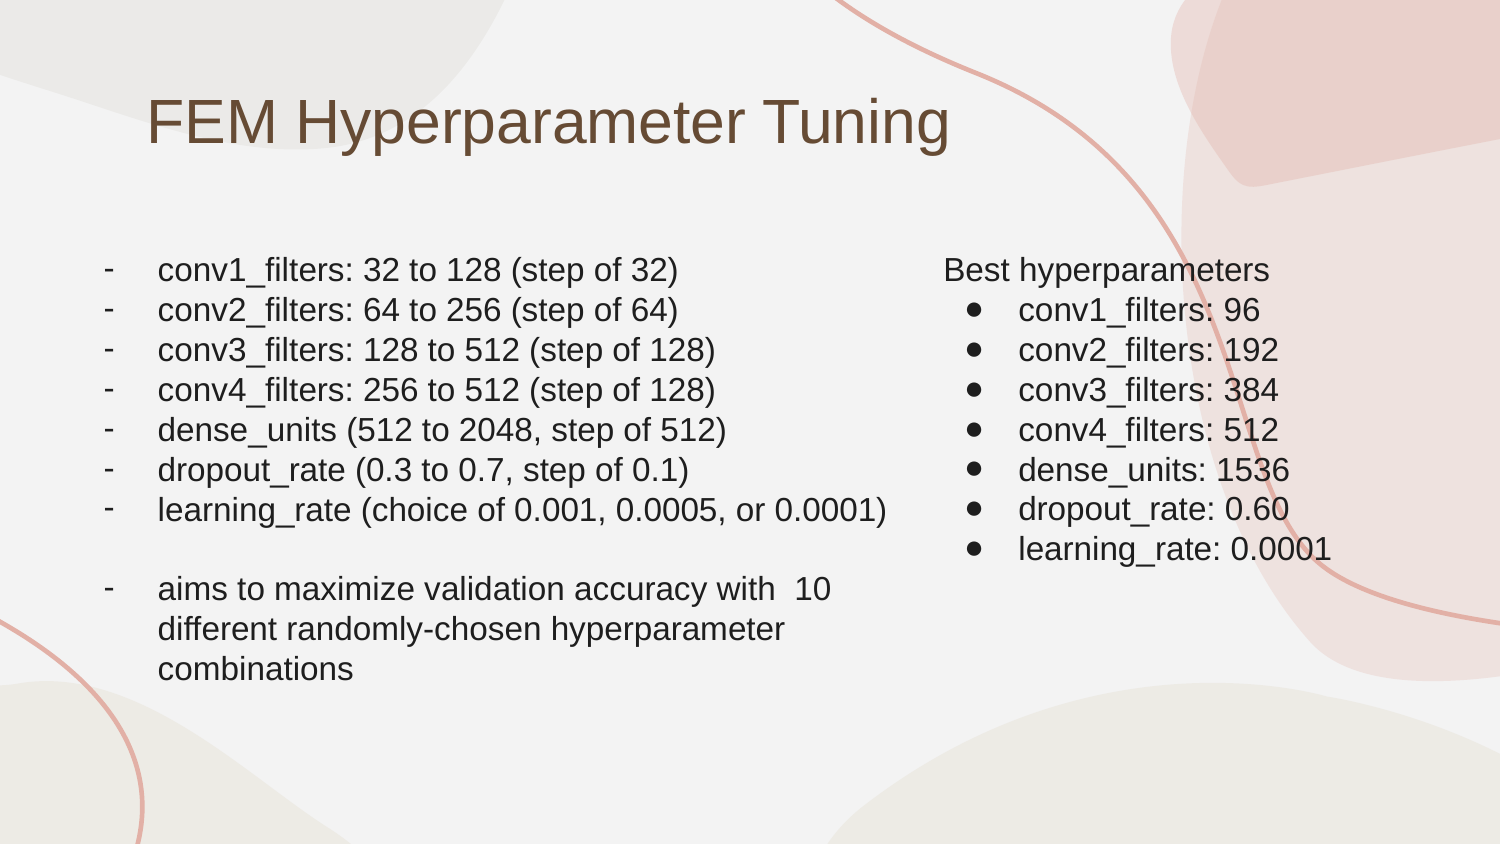

# FEM Hyperparameter Tuning
conv1_filters: 32 to 128 (step of 32)
conv2_filters: 64 to 256 (step of 64)
conv3_filters: 128 to 512 (step of 128)
conv4_filters: 256 to 512 (step of 128)
dense_units (512 to 2048, step of 512)
dropout_rate (0.3 to 0.7, step of 0.1)
learning_rate (choice of 0.001, 0.0005, or 0.0001)

aims to maximize validation accuracy with  10 different randomly-chosen hyperparameter combinations
Best hyperparameters
conv1_filters: 96
conv2_filters: 192
conv3_filters: 384
conv4_filters: 512
dense_units: 1536
dropout_rate: 0.60
learning_rate: 0.0001